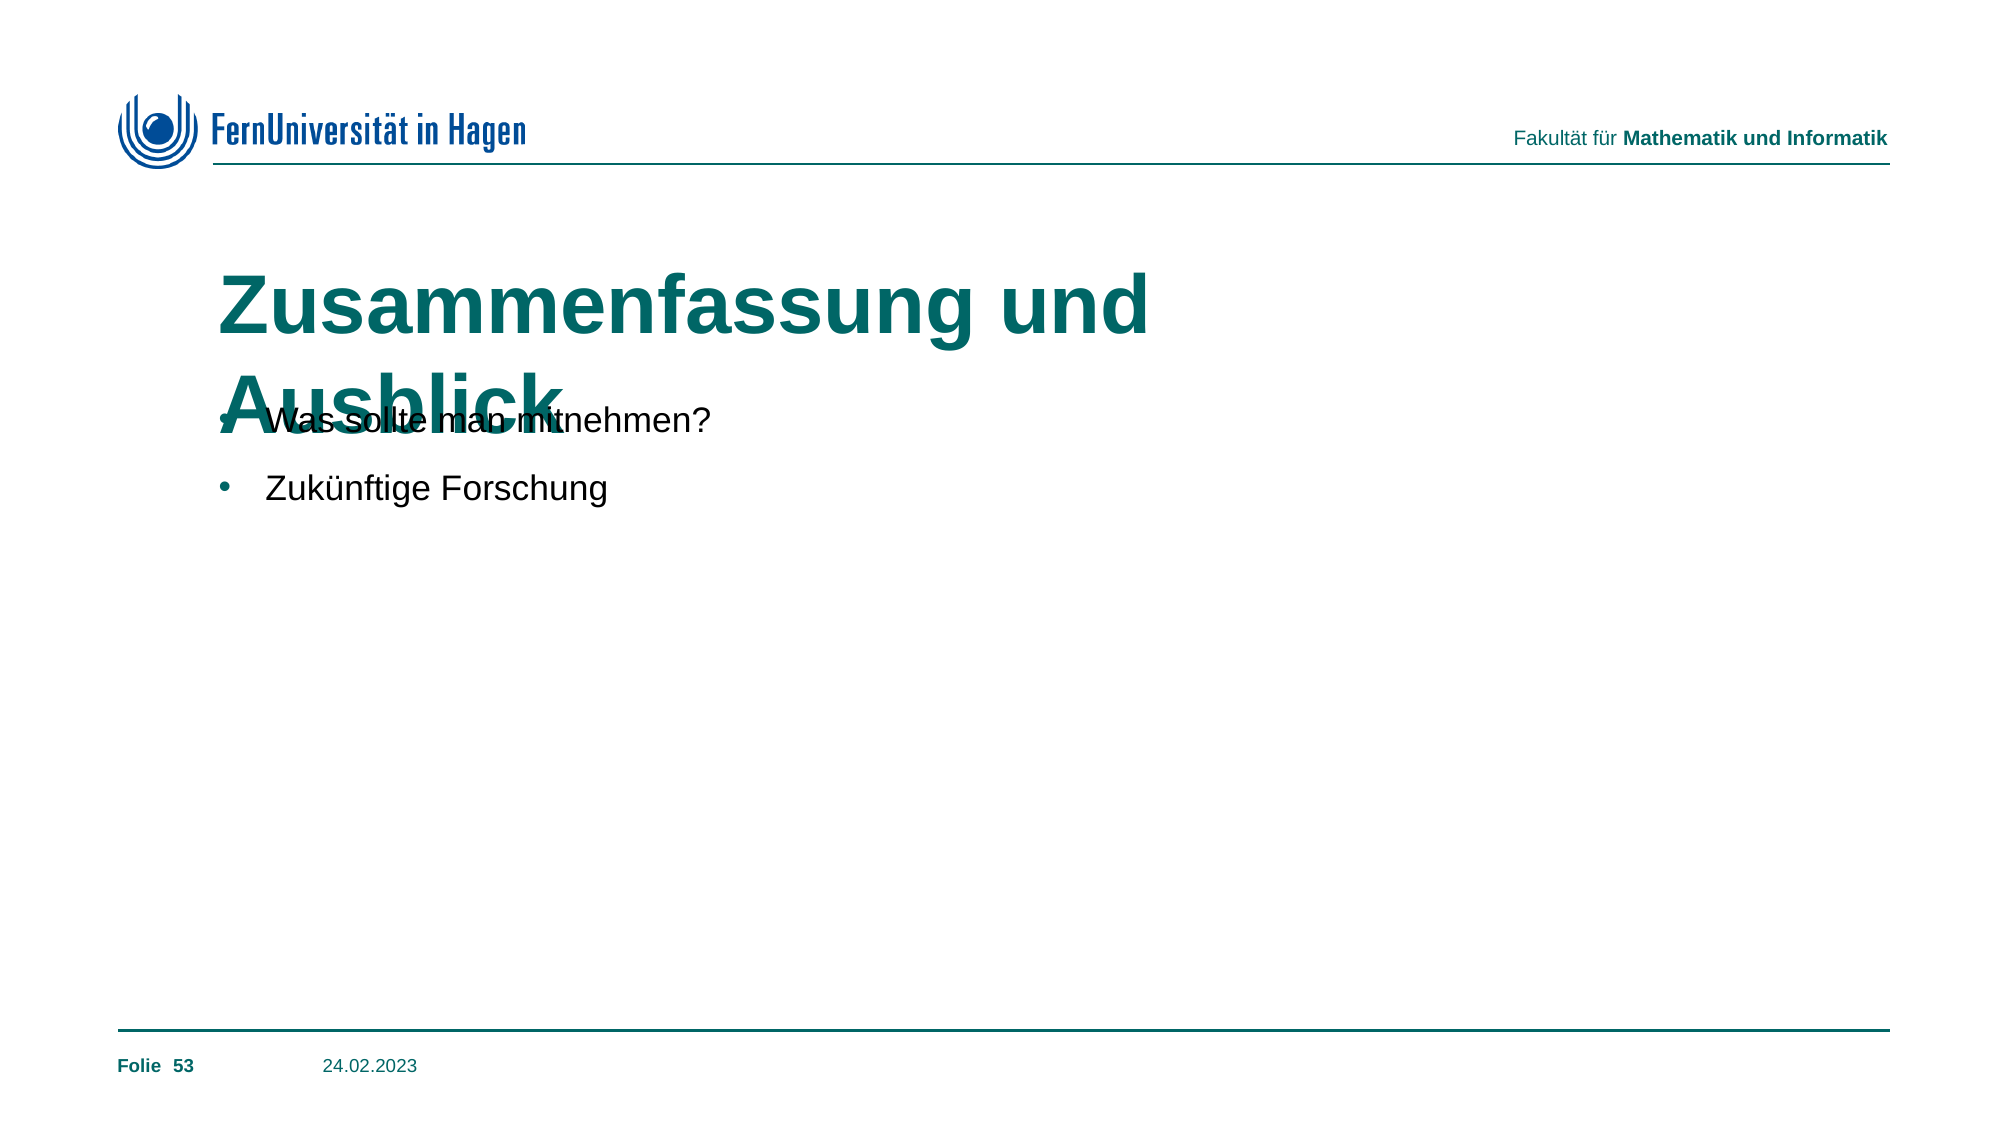

# Zusammenfassung und Ausblick
Was sollte man mitnehmen?
Zukünftige Forschung
53
24.02.2023